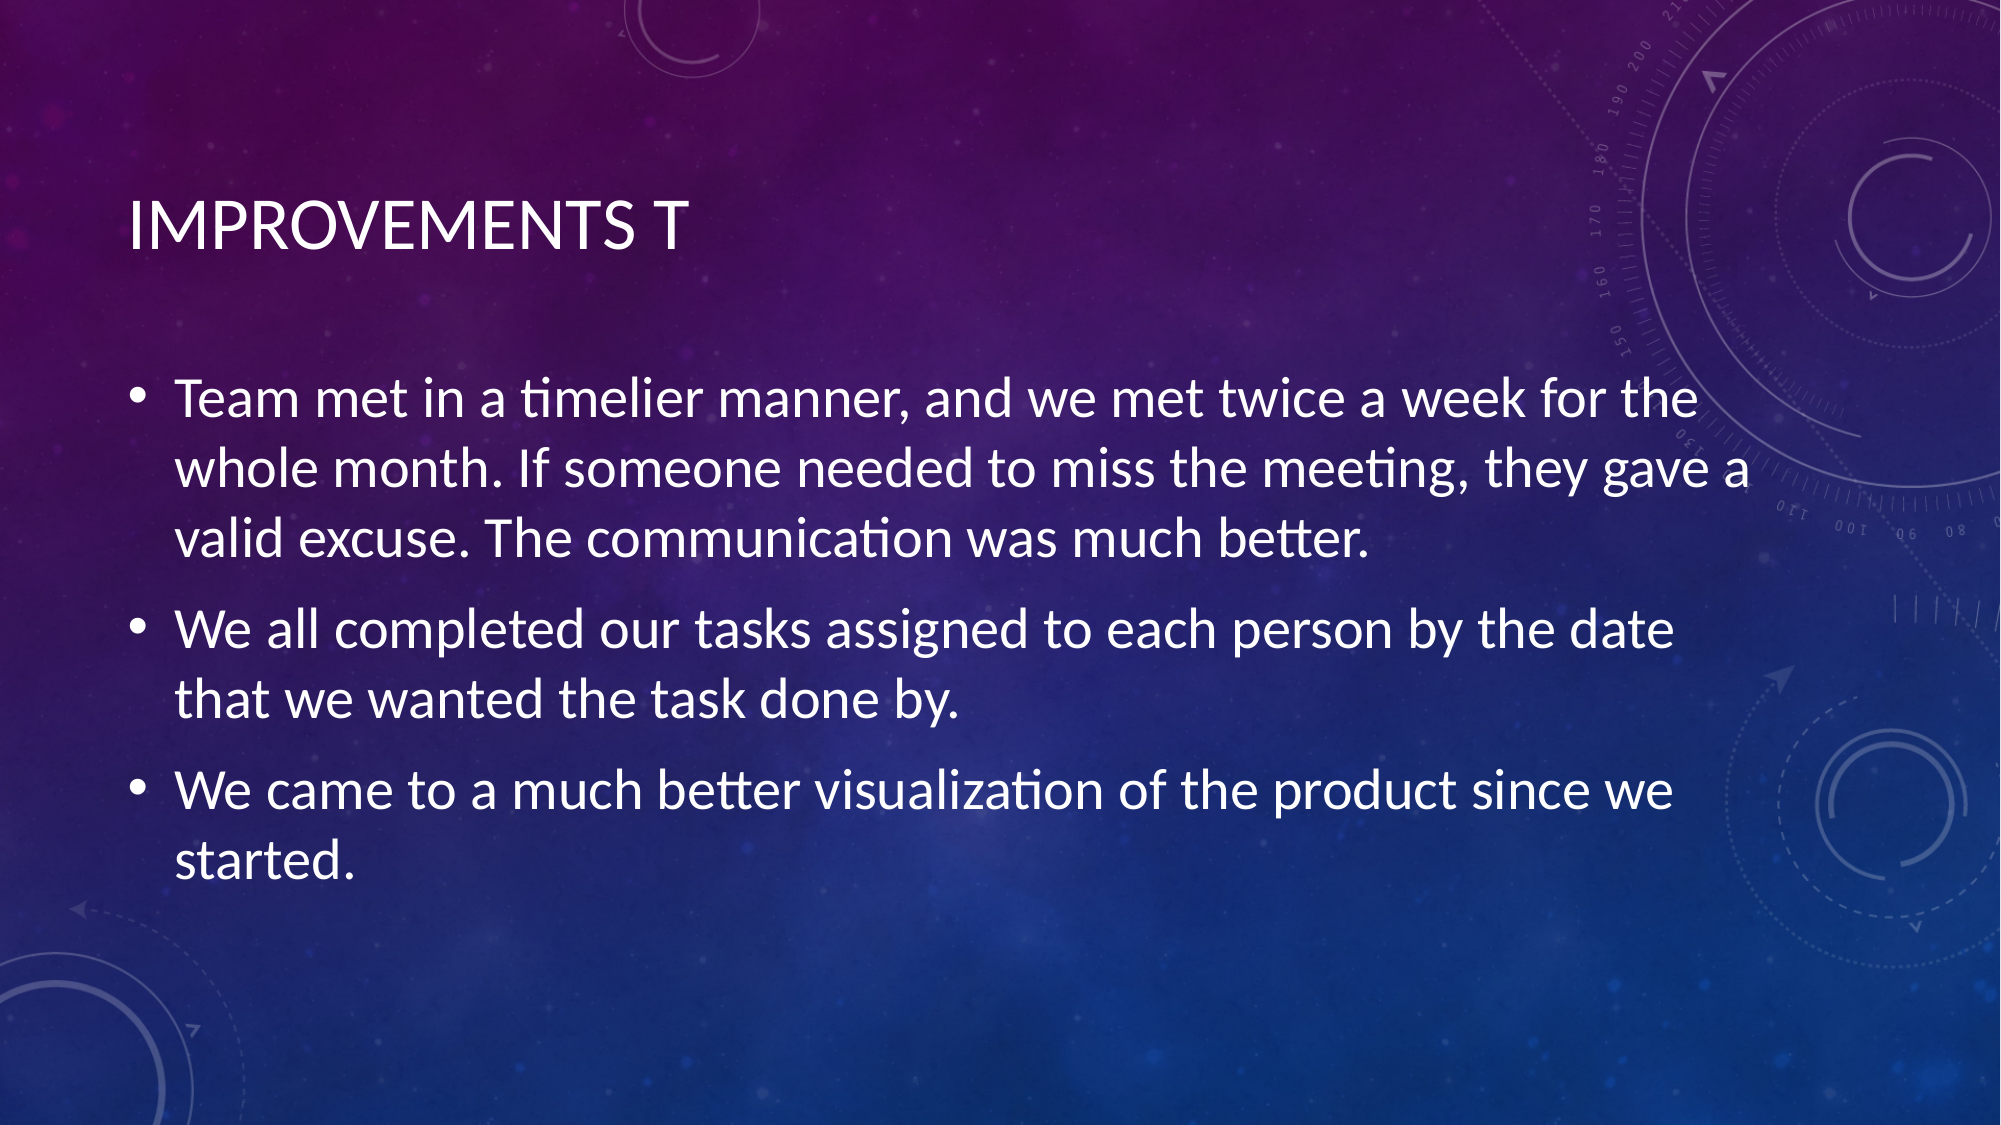

# Improvements T
Team met in a timelier manner, and we met twice a week for the whole month. If someone needed to miss the meeting, they gave a valid excuse. The communication was much better.
We all completed our tasks assigned to each person by the date that we wanted the task done by.
We came to a much better visualization of the product since we started.